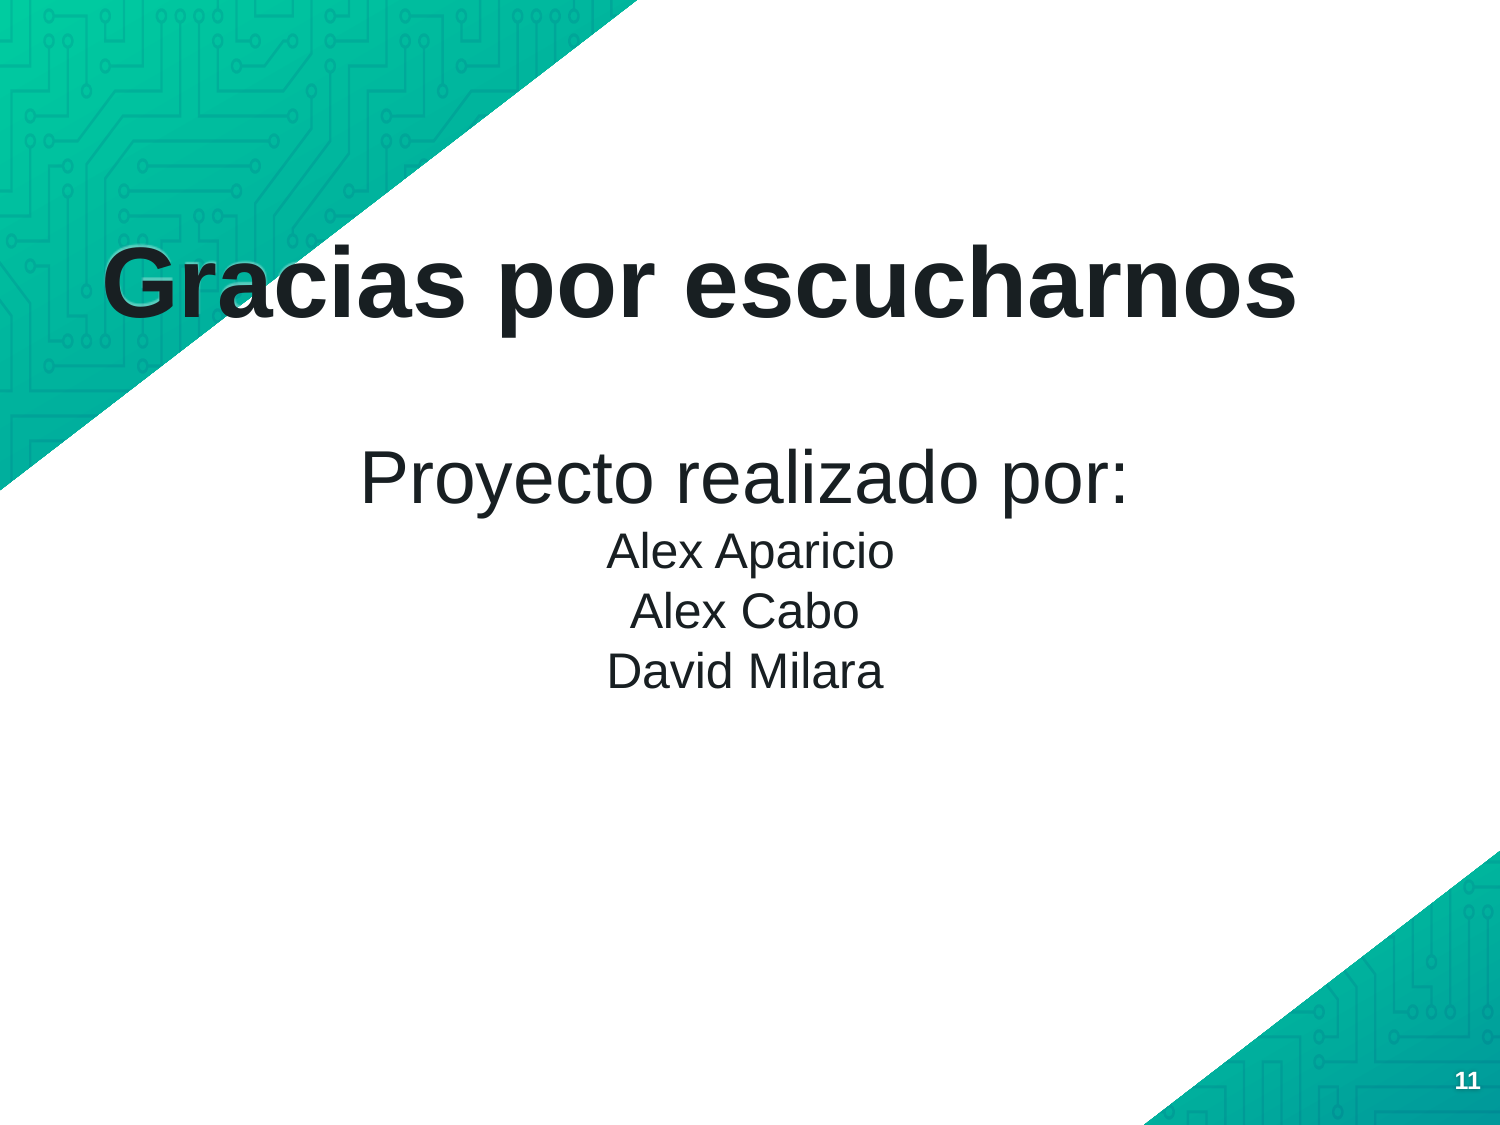

# Gracias por escucharnos
Proyecto realizado por:
 Alex Aparicio
Alex Cabo
David Milara
11